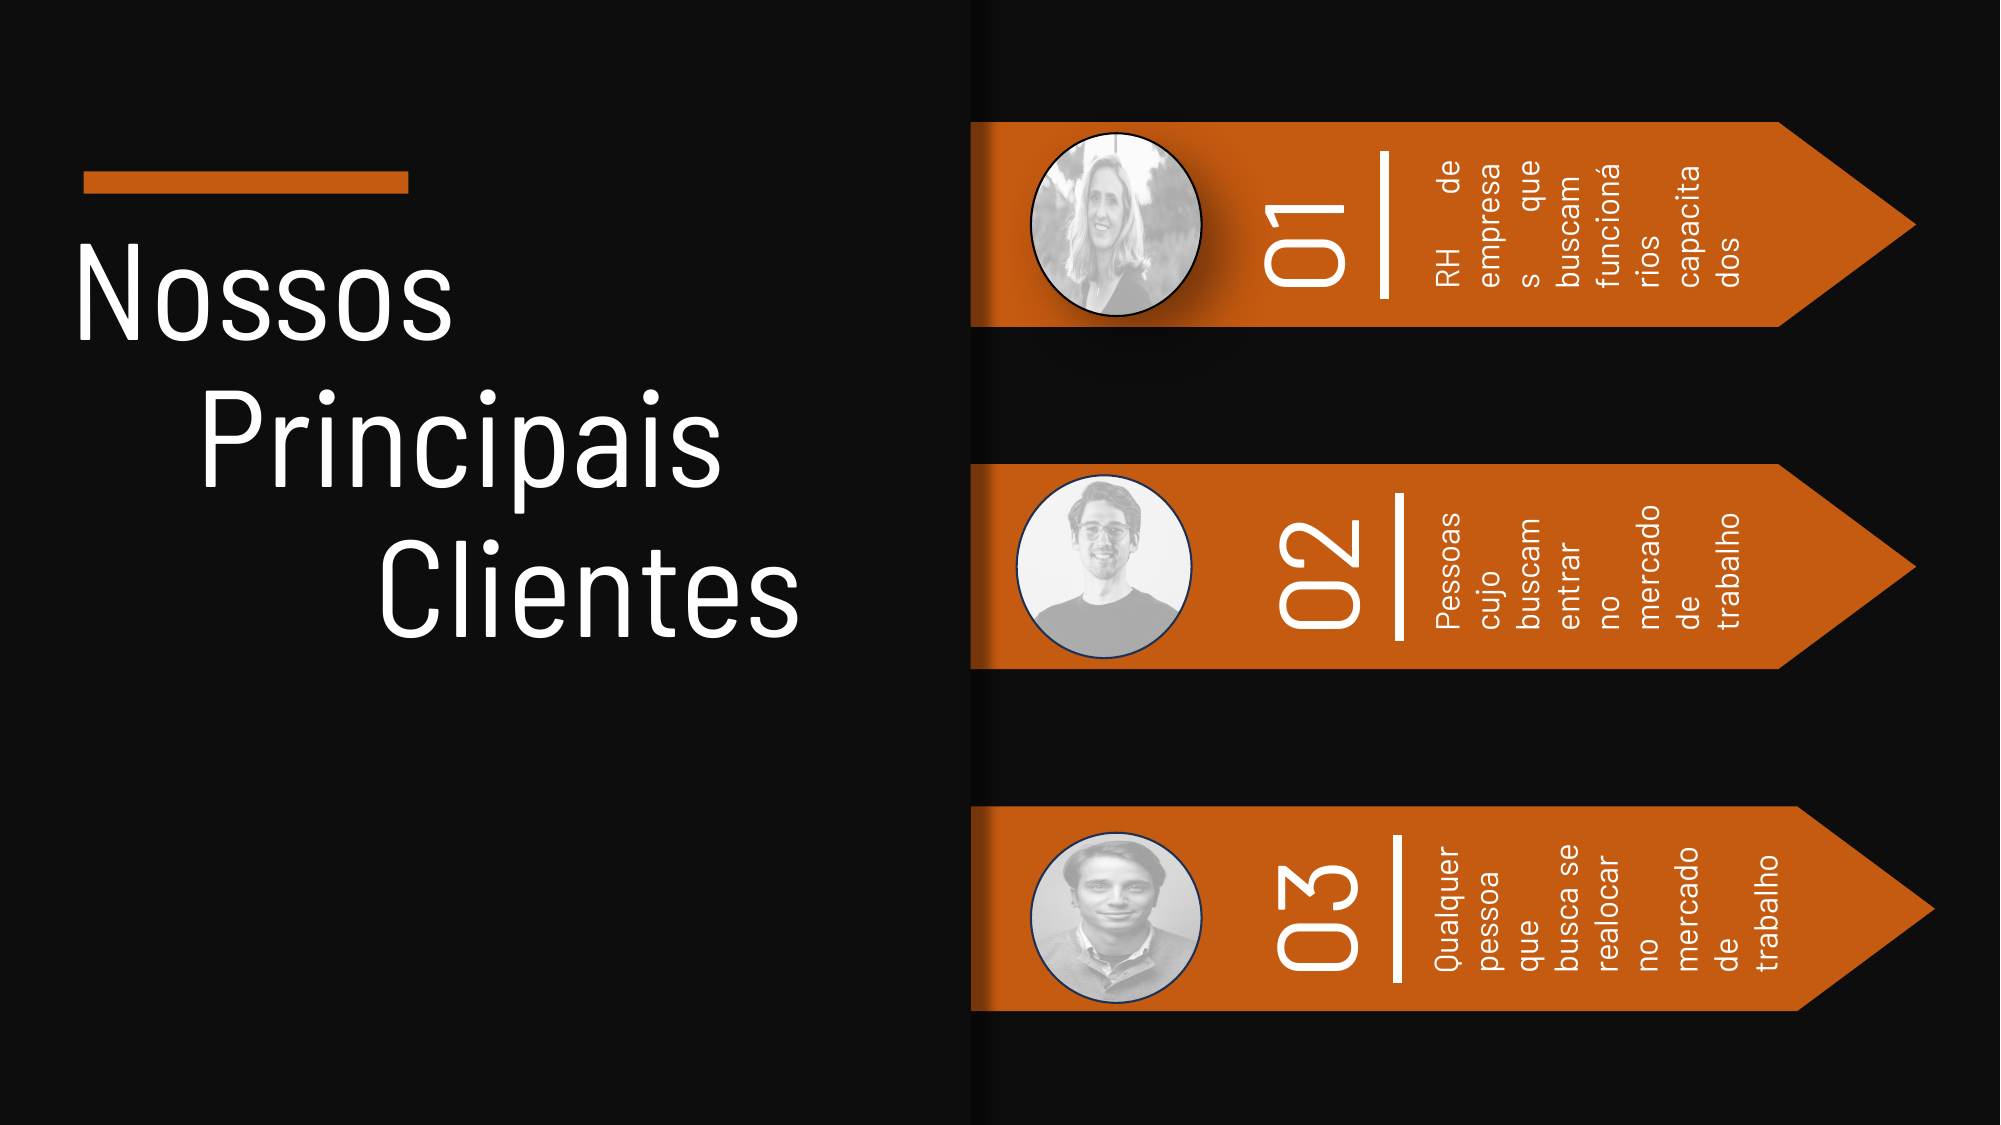

Descrição do Produto

RH de empresas que buscam funcionários capacitados

01

Nossos
Principais
Pessoas cujo buscam entrar no mercado de trabalho

02

Clientes
Qualquer pessoa que busca se realocar no mercado de trabalho

03